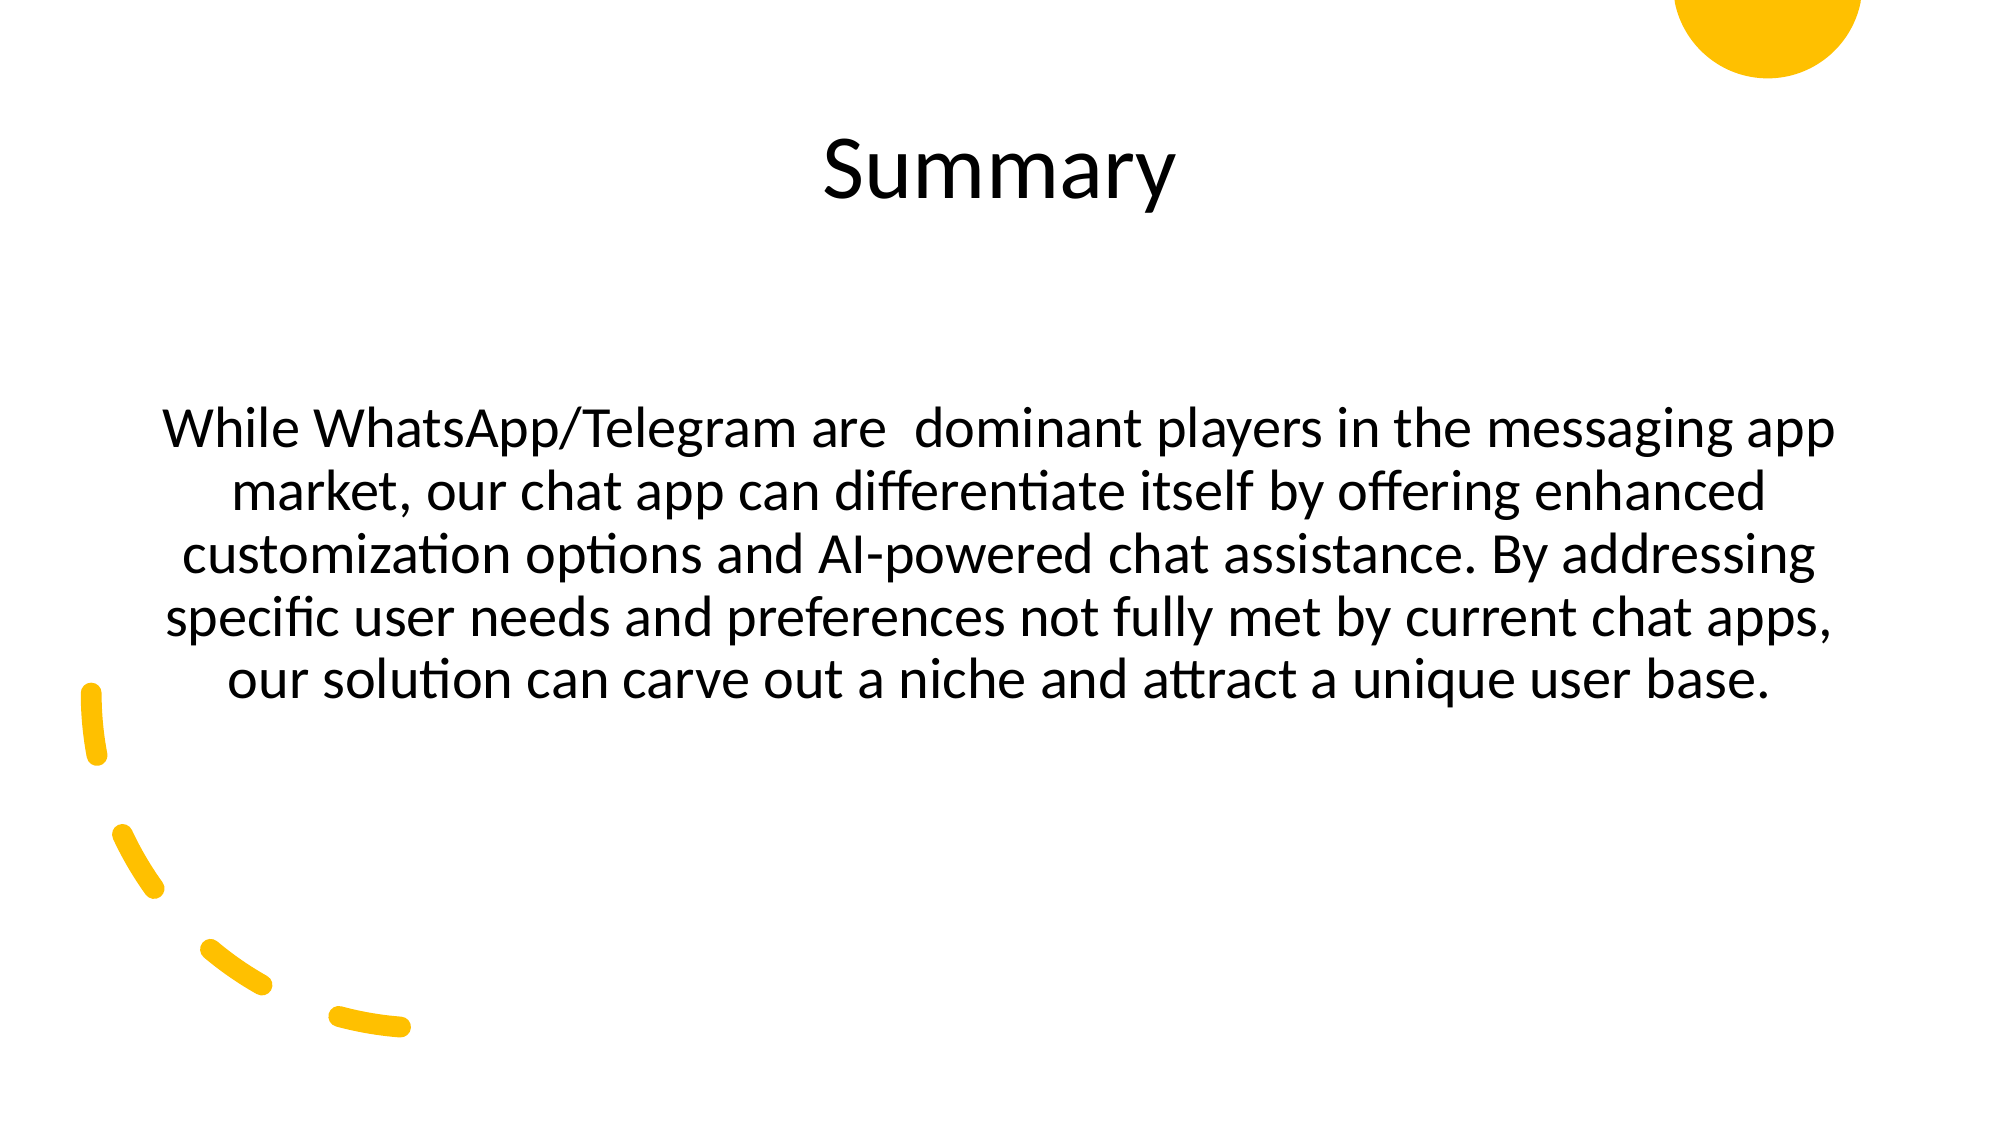

# Summary

While WhatsApp/Telegram are  dominant players in the messaging app market, our chat app can differentiate itself by offering enhanced customization options and AI-powered chat assistance. By addressing specific user needs and preferences not fully met by current chat apps, our solution can carve out a niche and attract a unique user base.